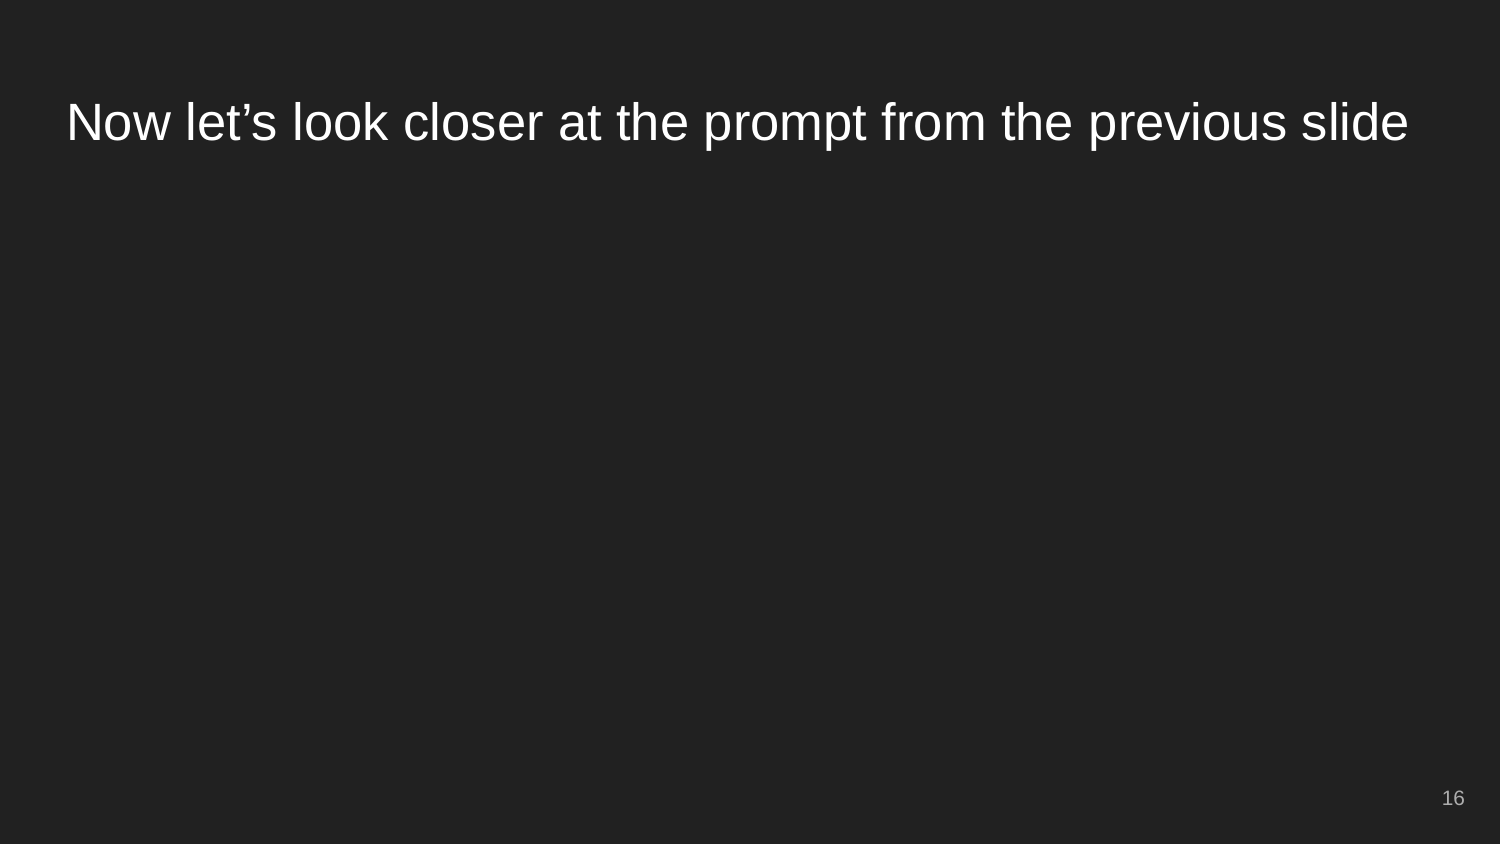

# Now let’s look closer at the prompt from the previous slide

16